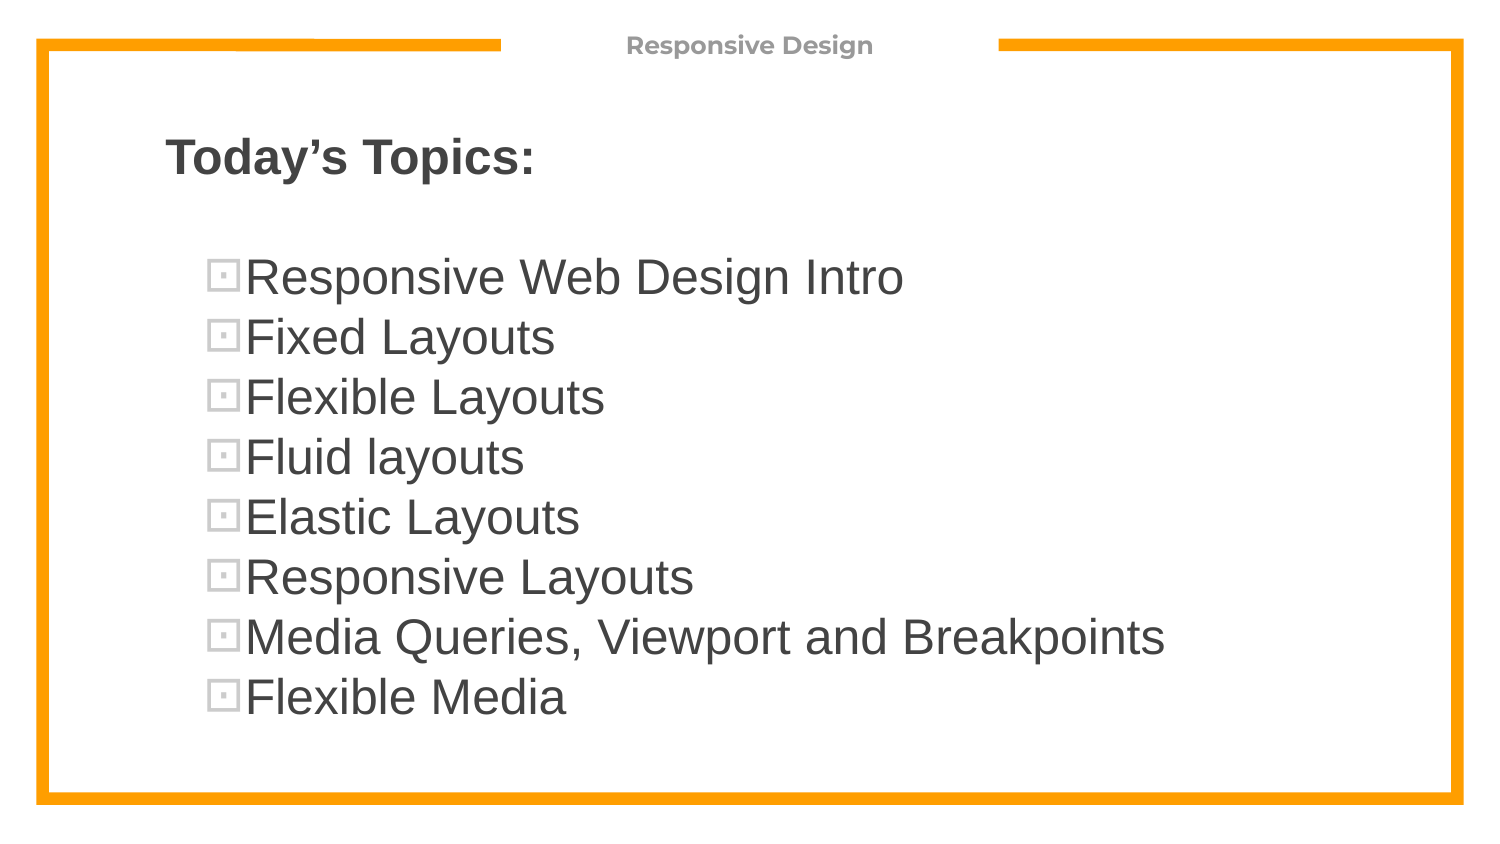

# Responsive Design
Today’s Topics:
Responsive Web Design Intro
Fixed Layouts
Flexible Layouts
Fluid layouts
Elastic Layouts
Responsive Layouts
Media Queries, Viewport and Breakpoints
Flexible Media